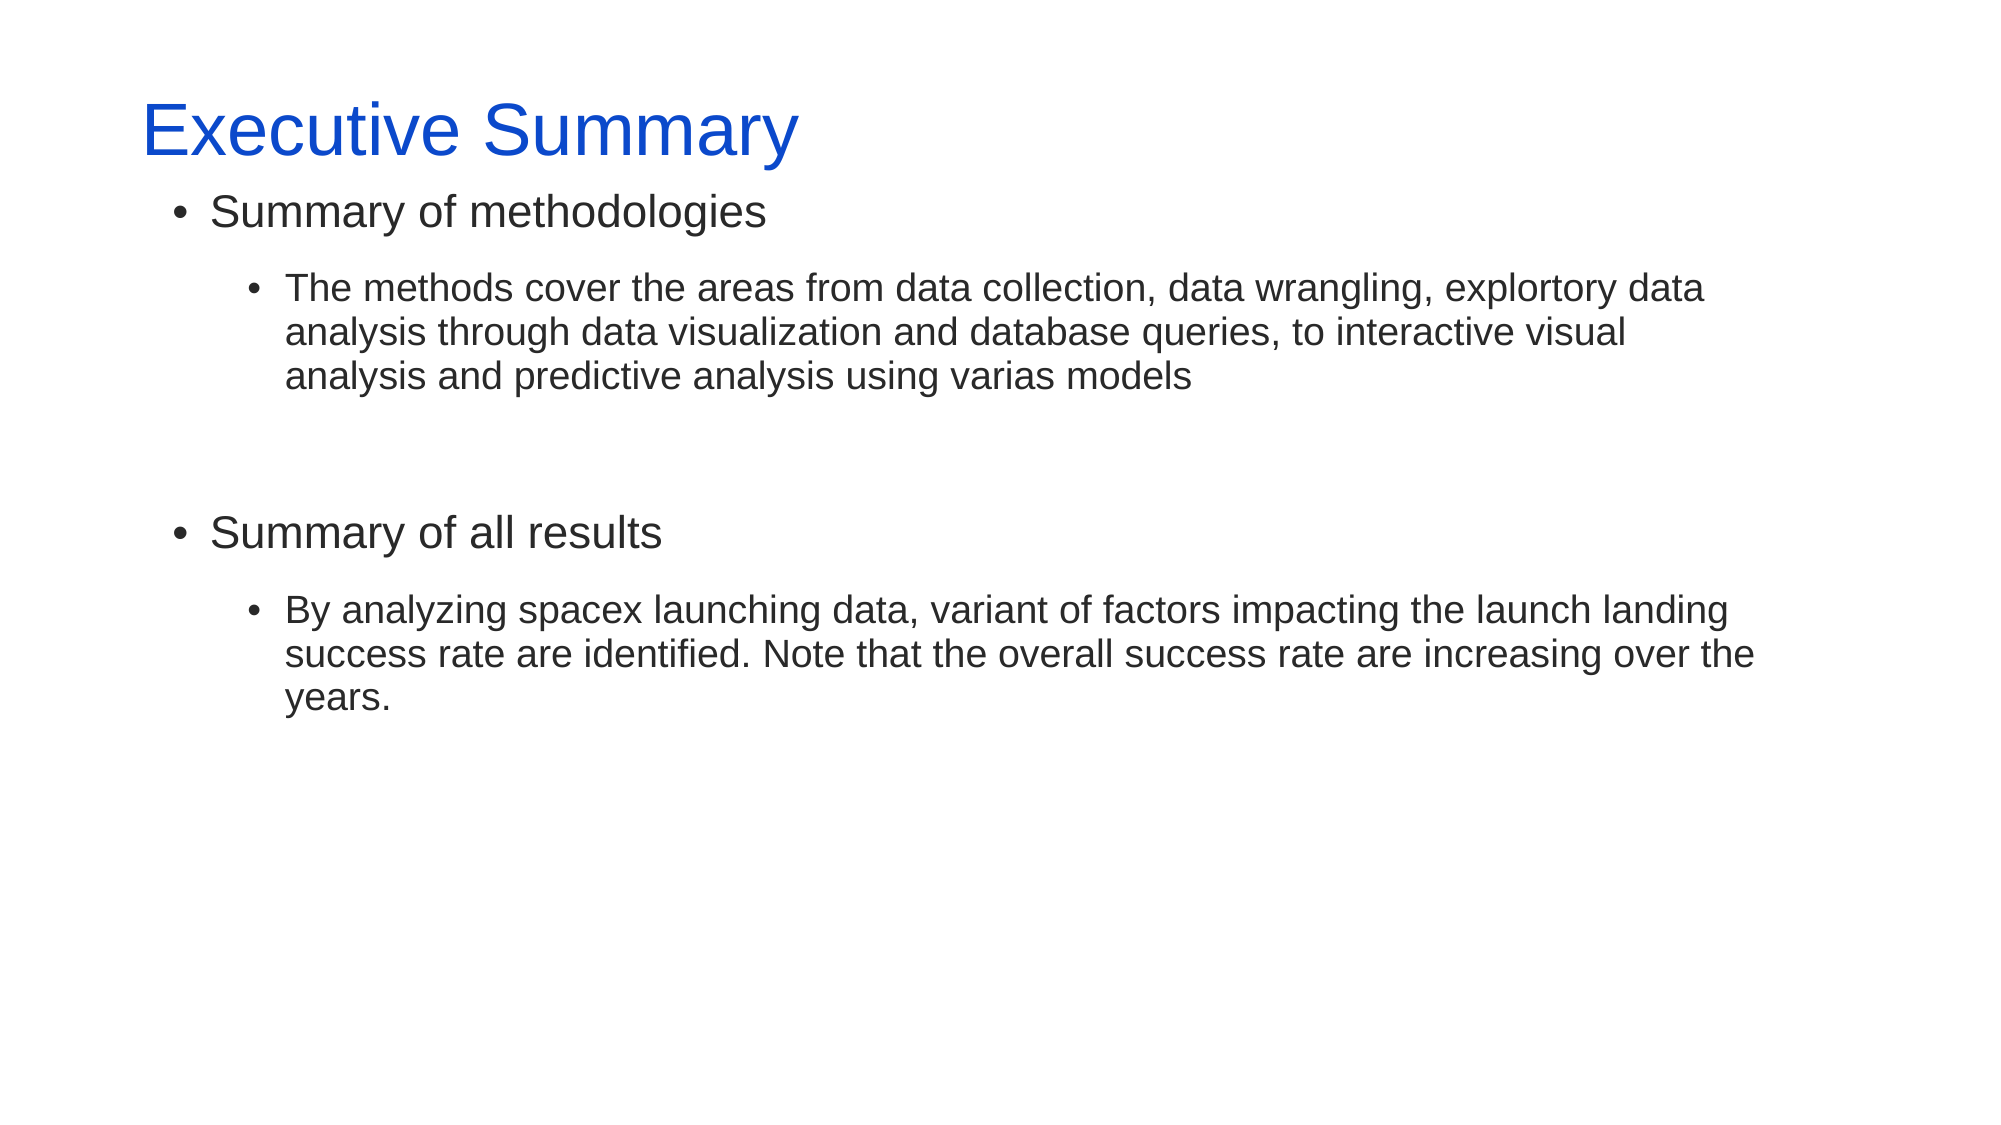

Executive Summary
Summary of methodologies
The methods cover the areas from data collection, data wrangling, explortory data analysis through data visualization and database queries, to interactive visual analysis and predictive analysis using varias models

Summary of all results
By analyzing spacex launching data, variant of factors impacting the launch landing success rate are identified. Note that the overall success rate are increasing over the years.

3